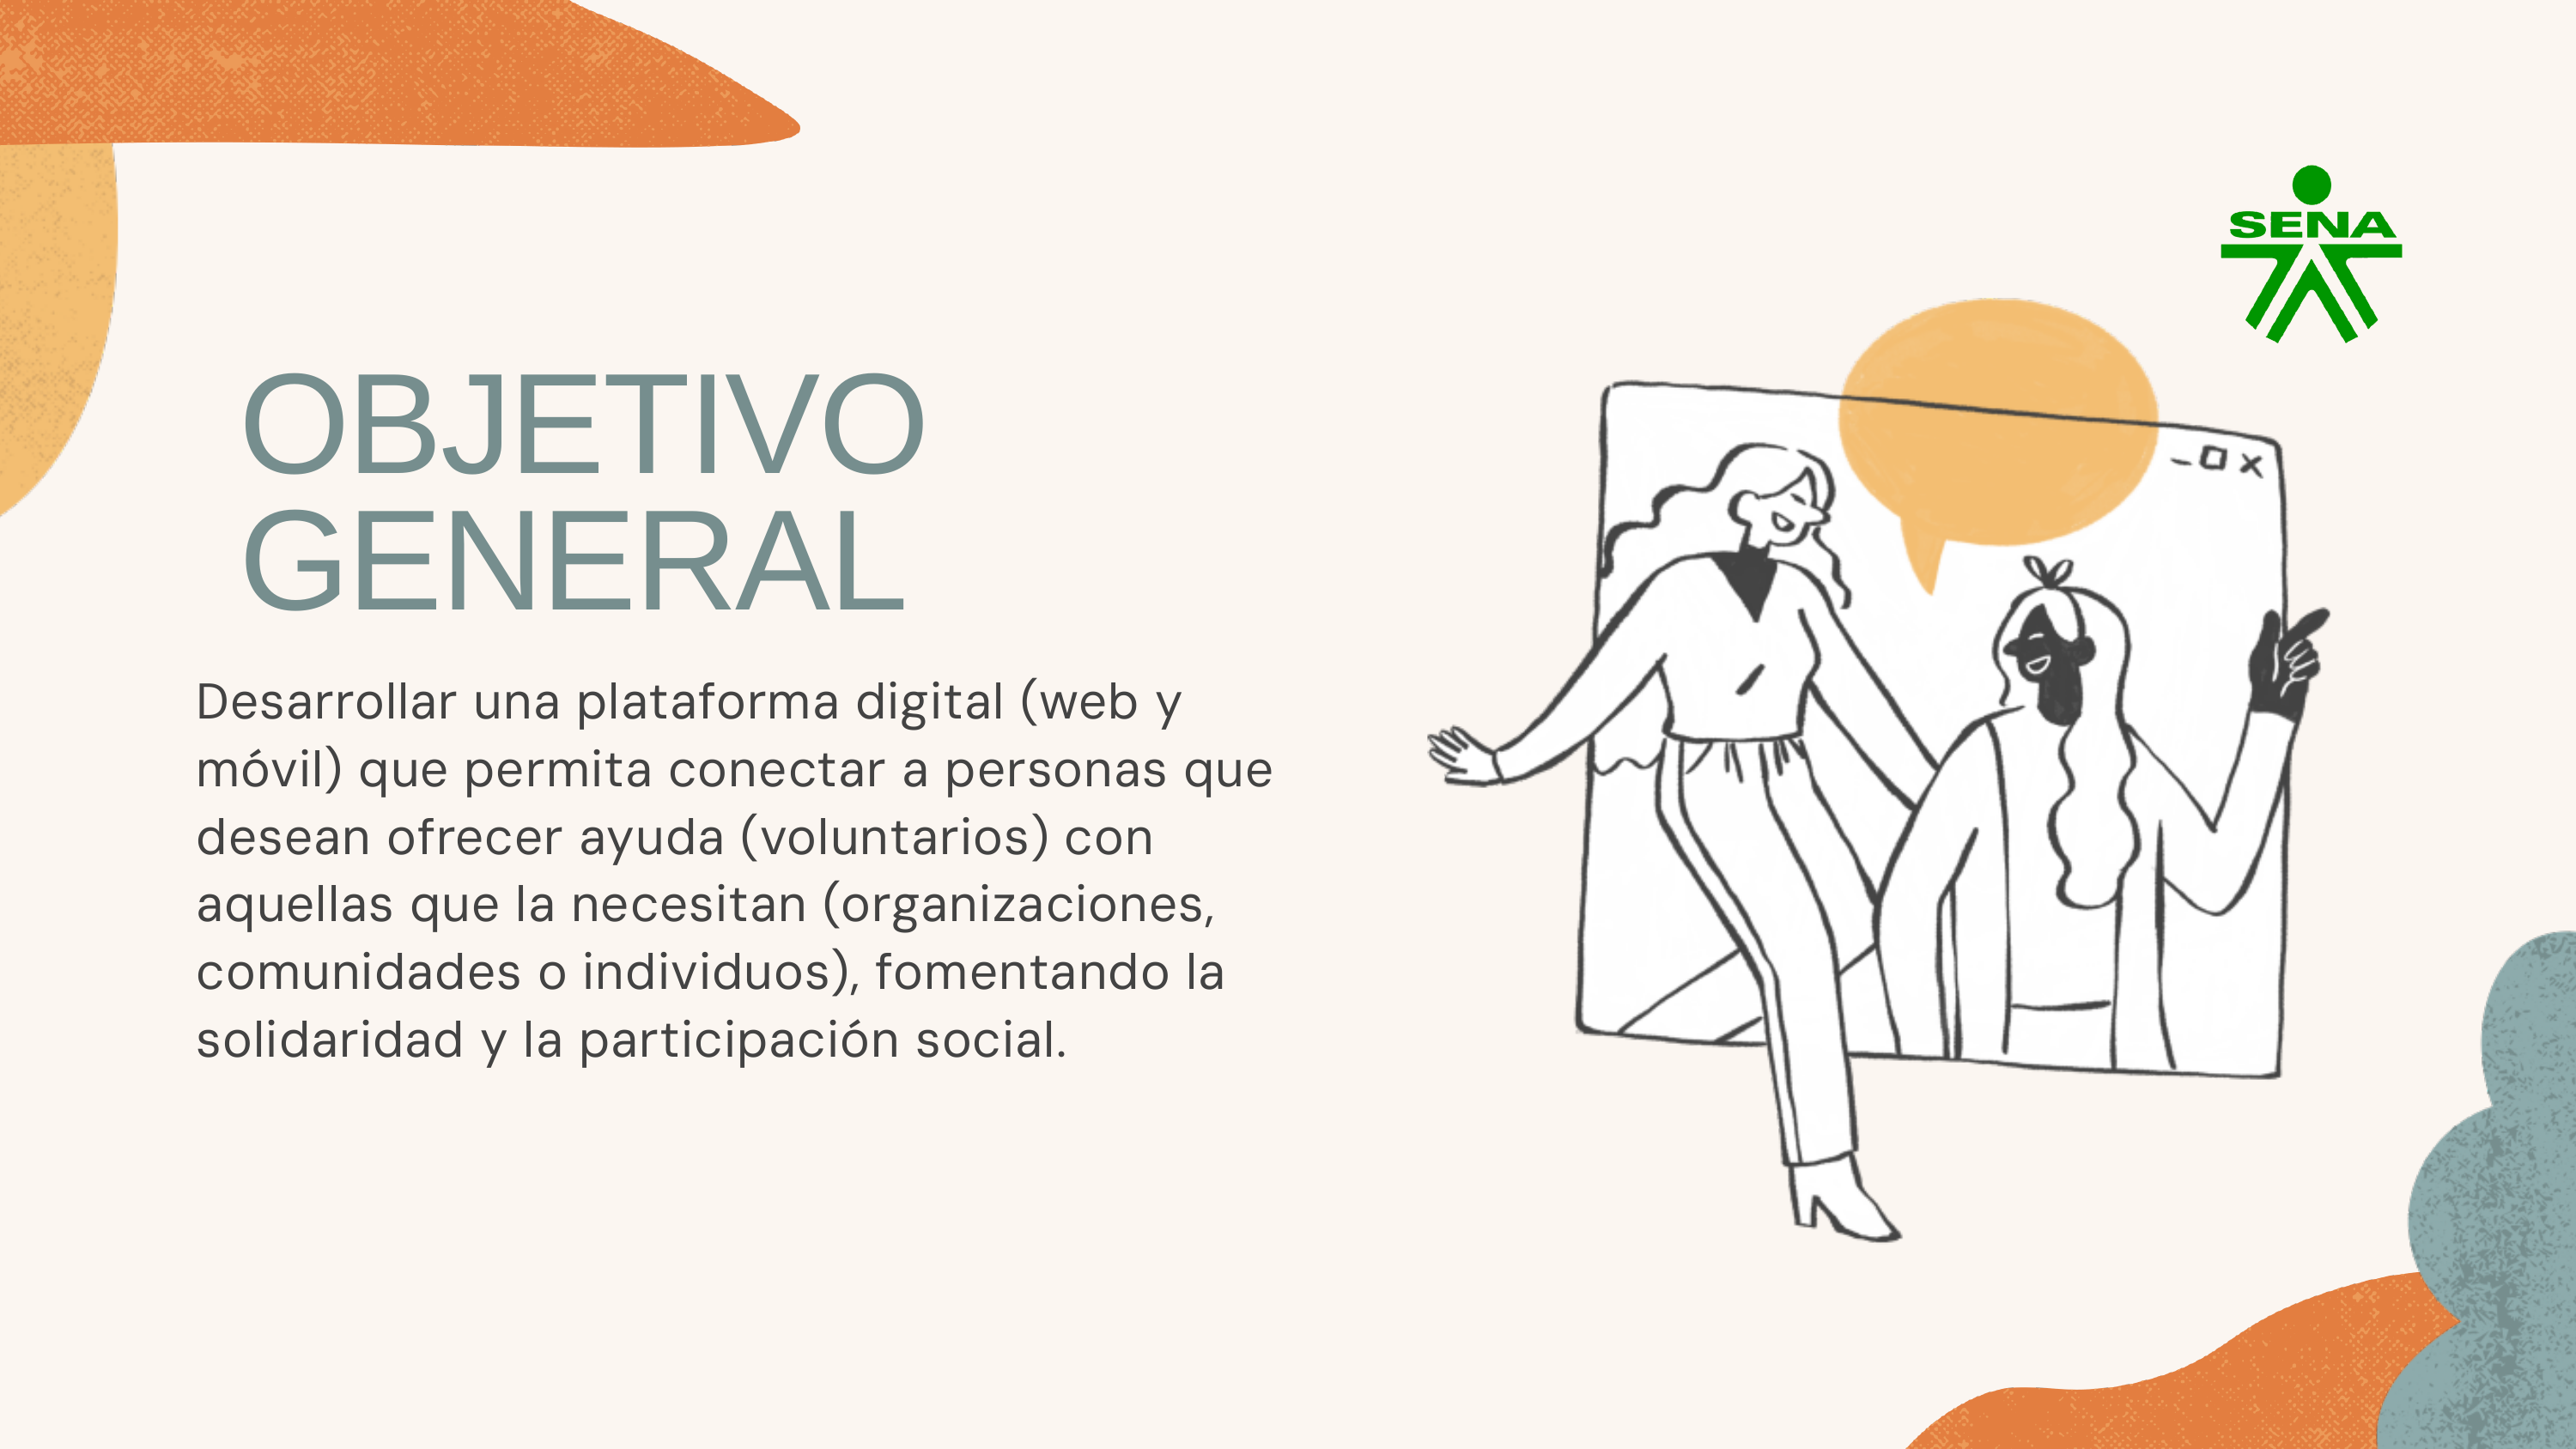

OBJETIVO GENERAL
Desarrollar una plataforma digital (web y móvil) que permita conectar a personas que desean ofrecer ayuda (voluntarios) con aquellas que la necesitan (organizaciones, comunidades o individuos), fomentando la solidaridad y la participación social.